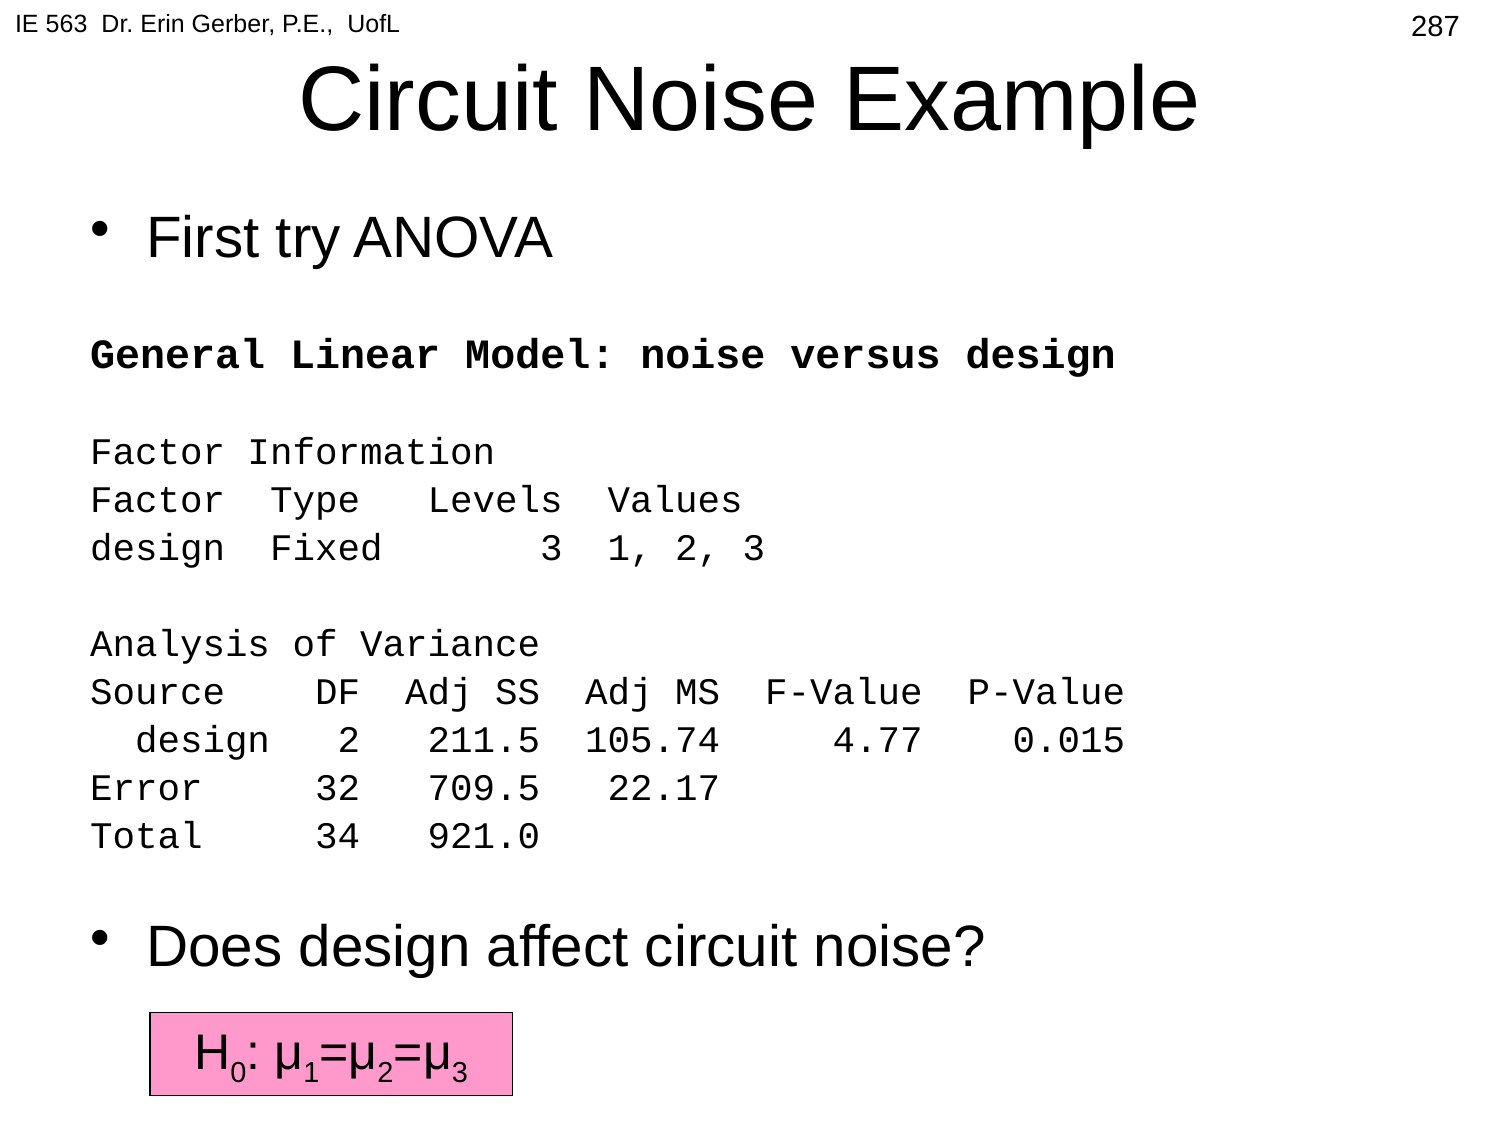

IE 563  Dr. Erin Gerber, P.E.,  UofL
# Circuit Noise Example
287
First try ANOVA

General Linear Model: noise versus design

Factor Information
Factor  Type   Levels  Values
design  Fixed       3  1, 2, 3

Analysis of Variance
Source    DF  Adj SS  Adj MS  F-Value  P-Value
  design   2   211.5  105.74     4.77    0.015
Error     32   709.5   22.17
Total     34   921.0

Does design affect circuit noise?
H0: μ1=μ2=μ3